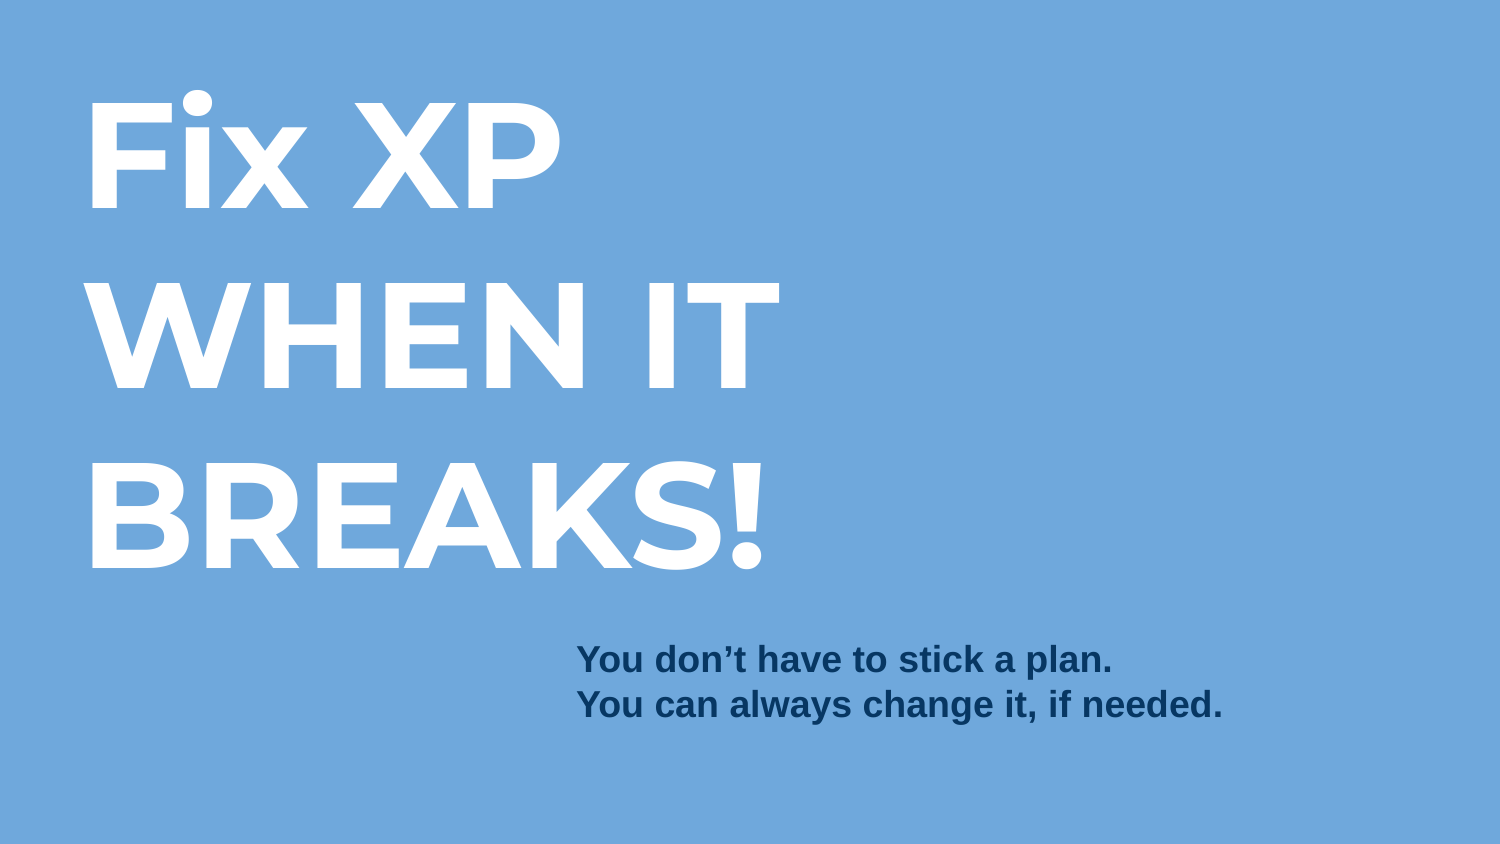

Fix XP
WHEN IT
BREAKS!
You don’t have to stick a plan.
You can always change it, if needed.